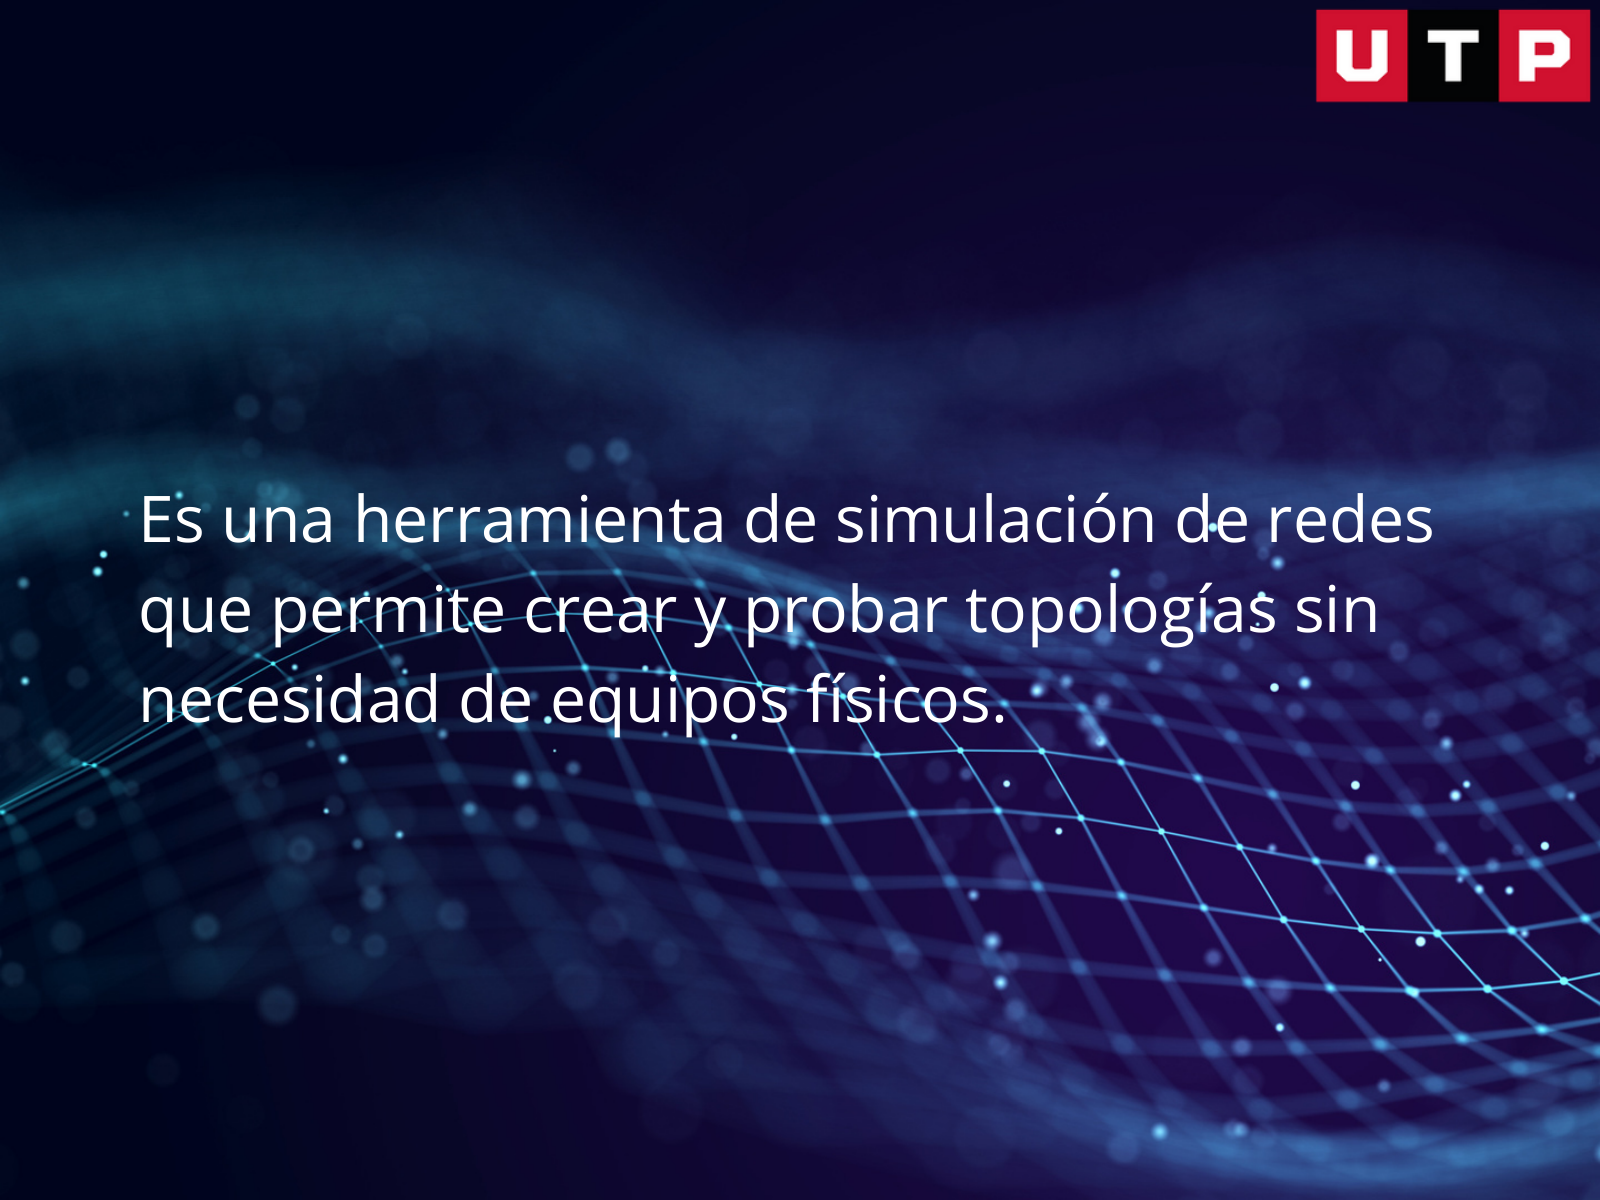

Es una herramienta de simulación de redes que permite crear y probar topologías sin necesidad de equipos físicos.